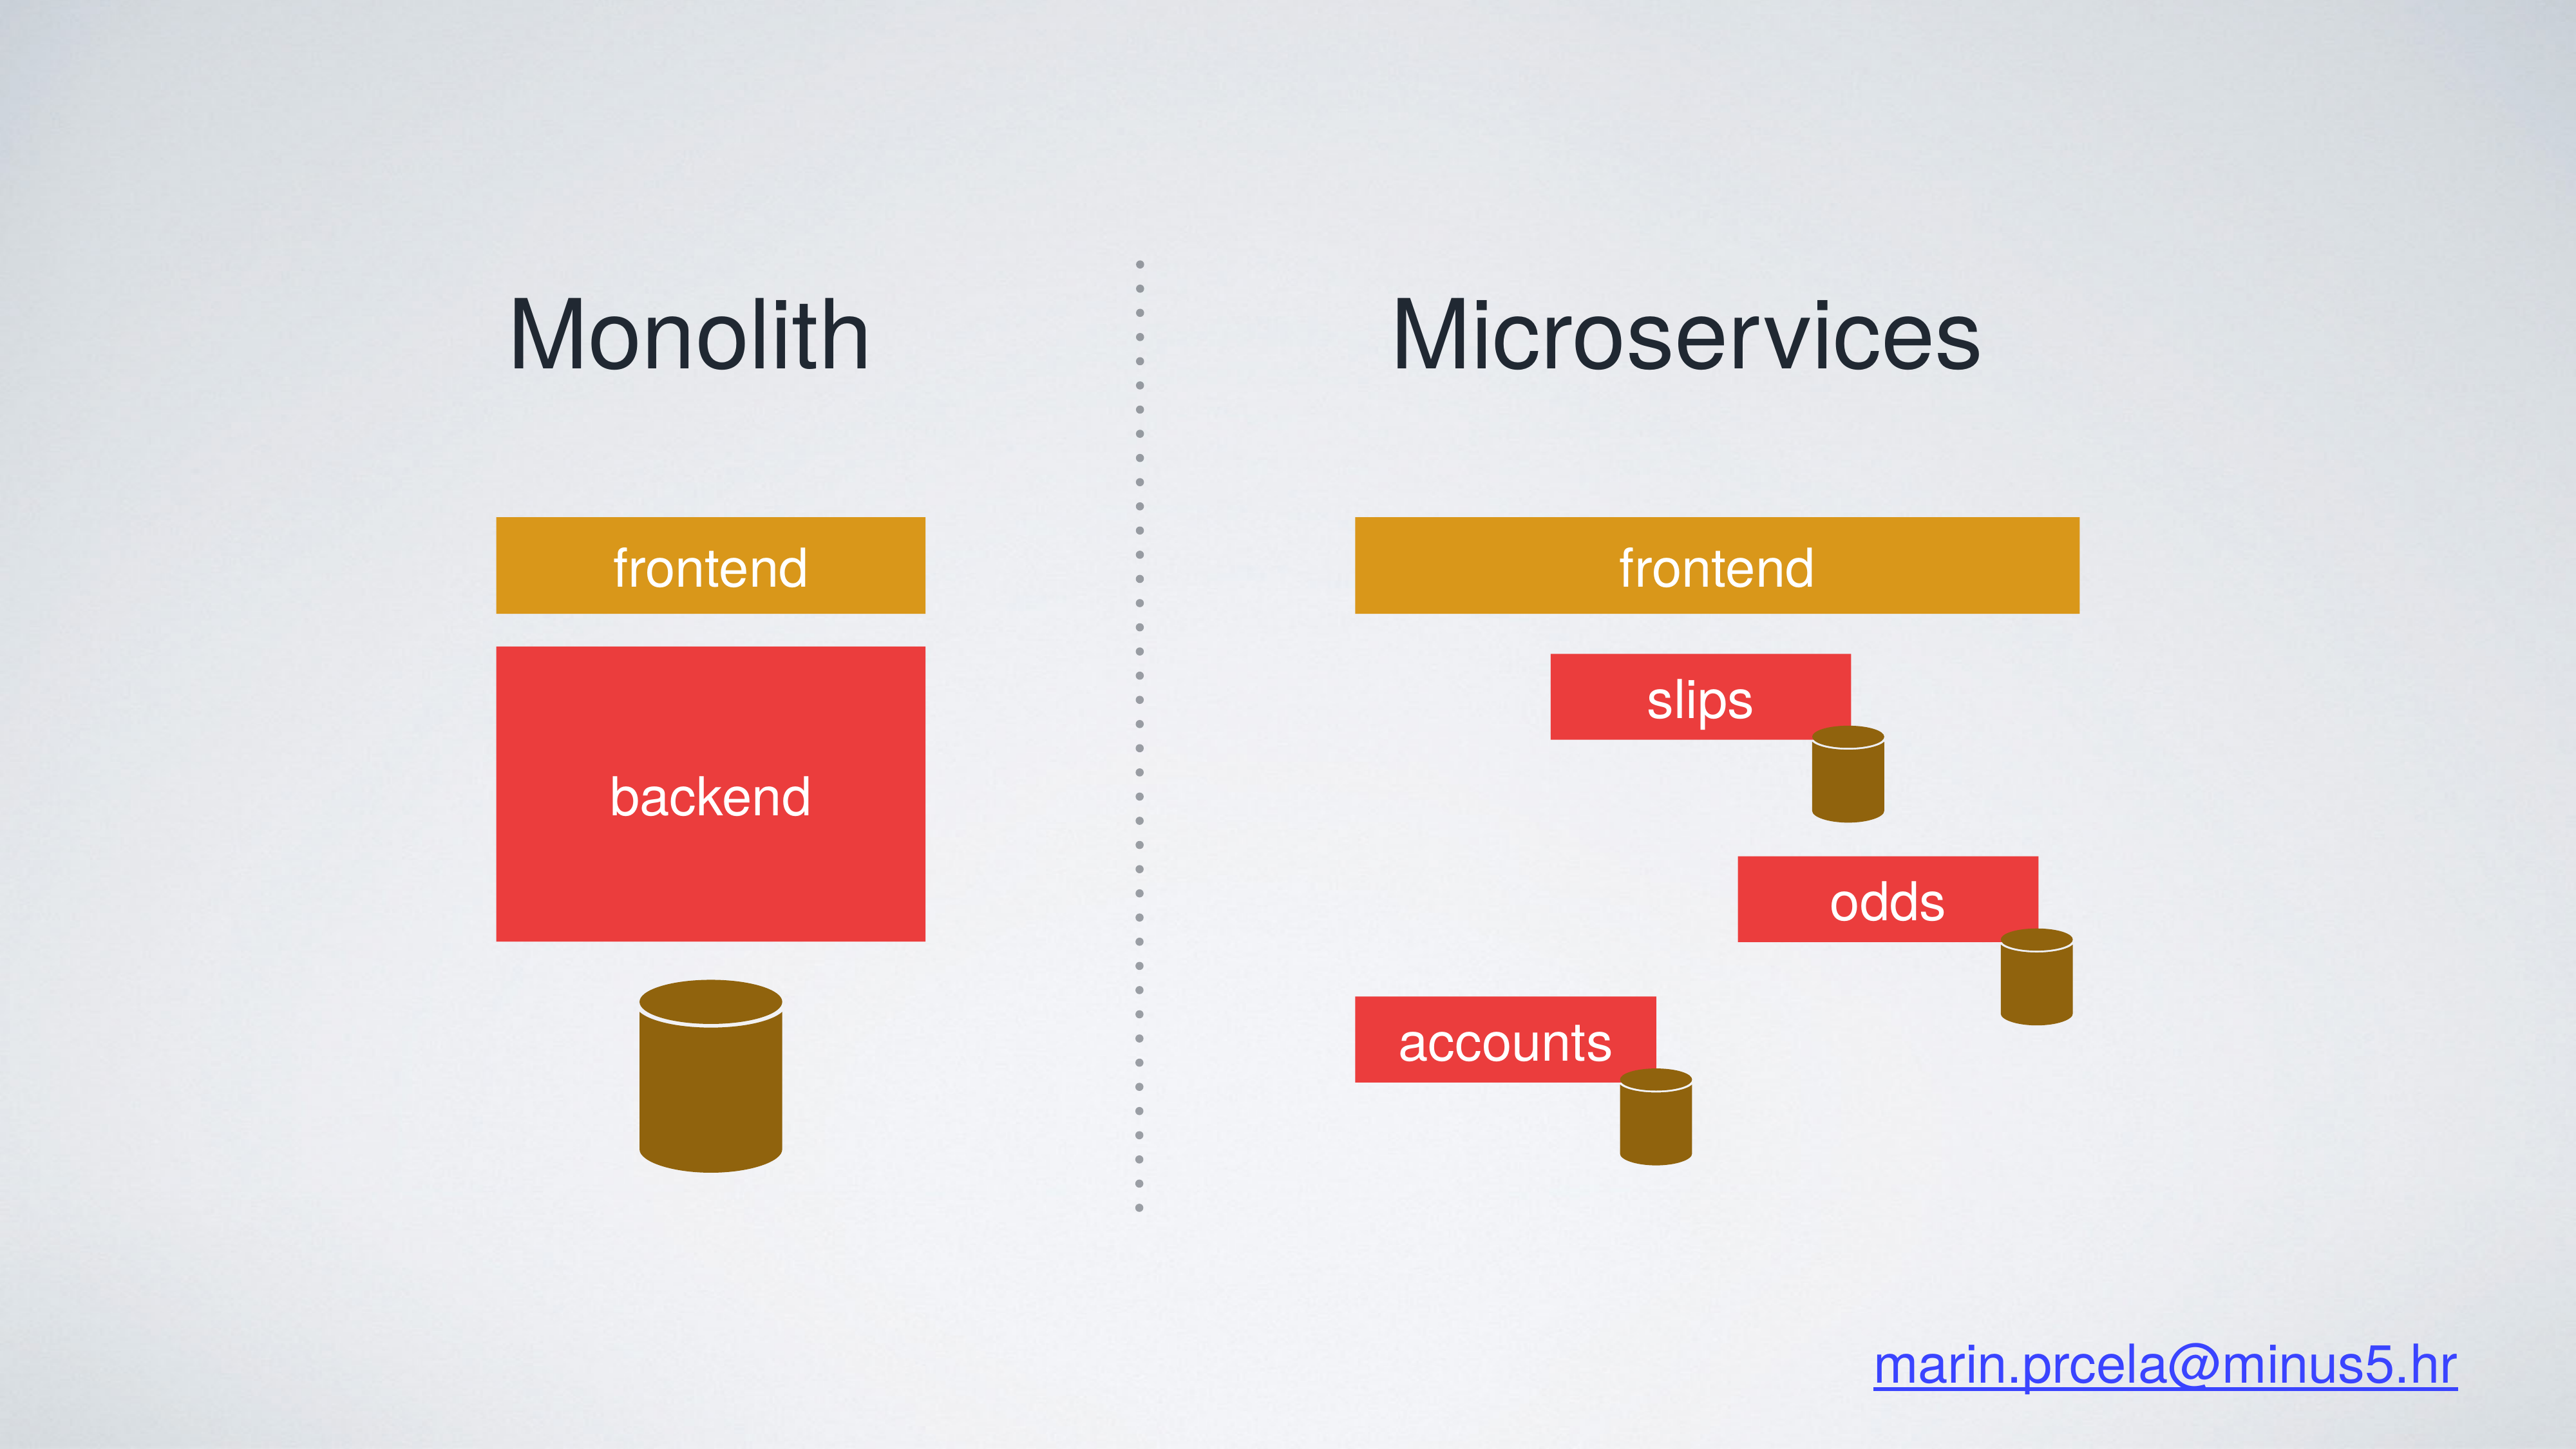

Monolith
Microservices
frontend
frontend
backend
slips

odds

accounts

marin.prcela@minus5.hr